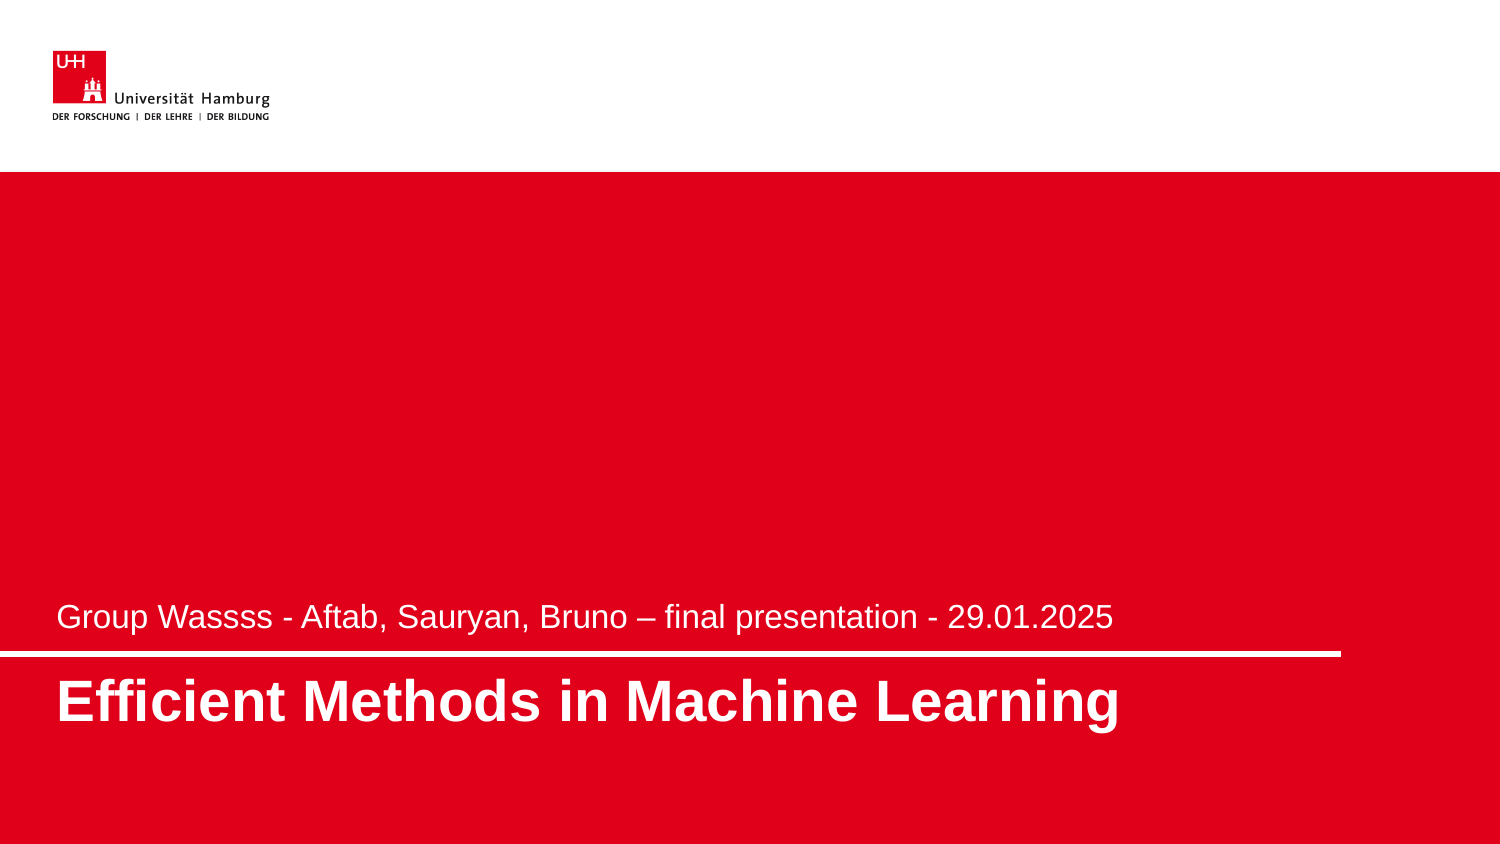

Group Wassss - Aftab, Sauryan, Bruno – final presentation - 29.01.2025

# Efficient Methods in Machine Learning